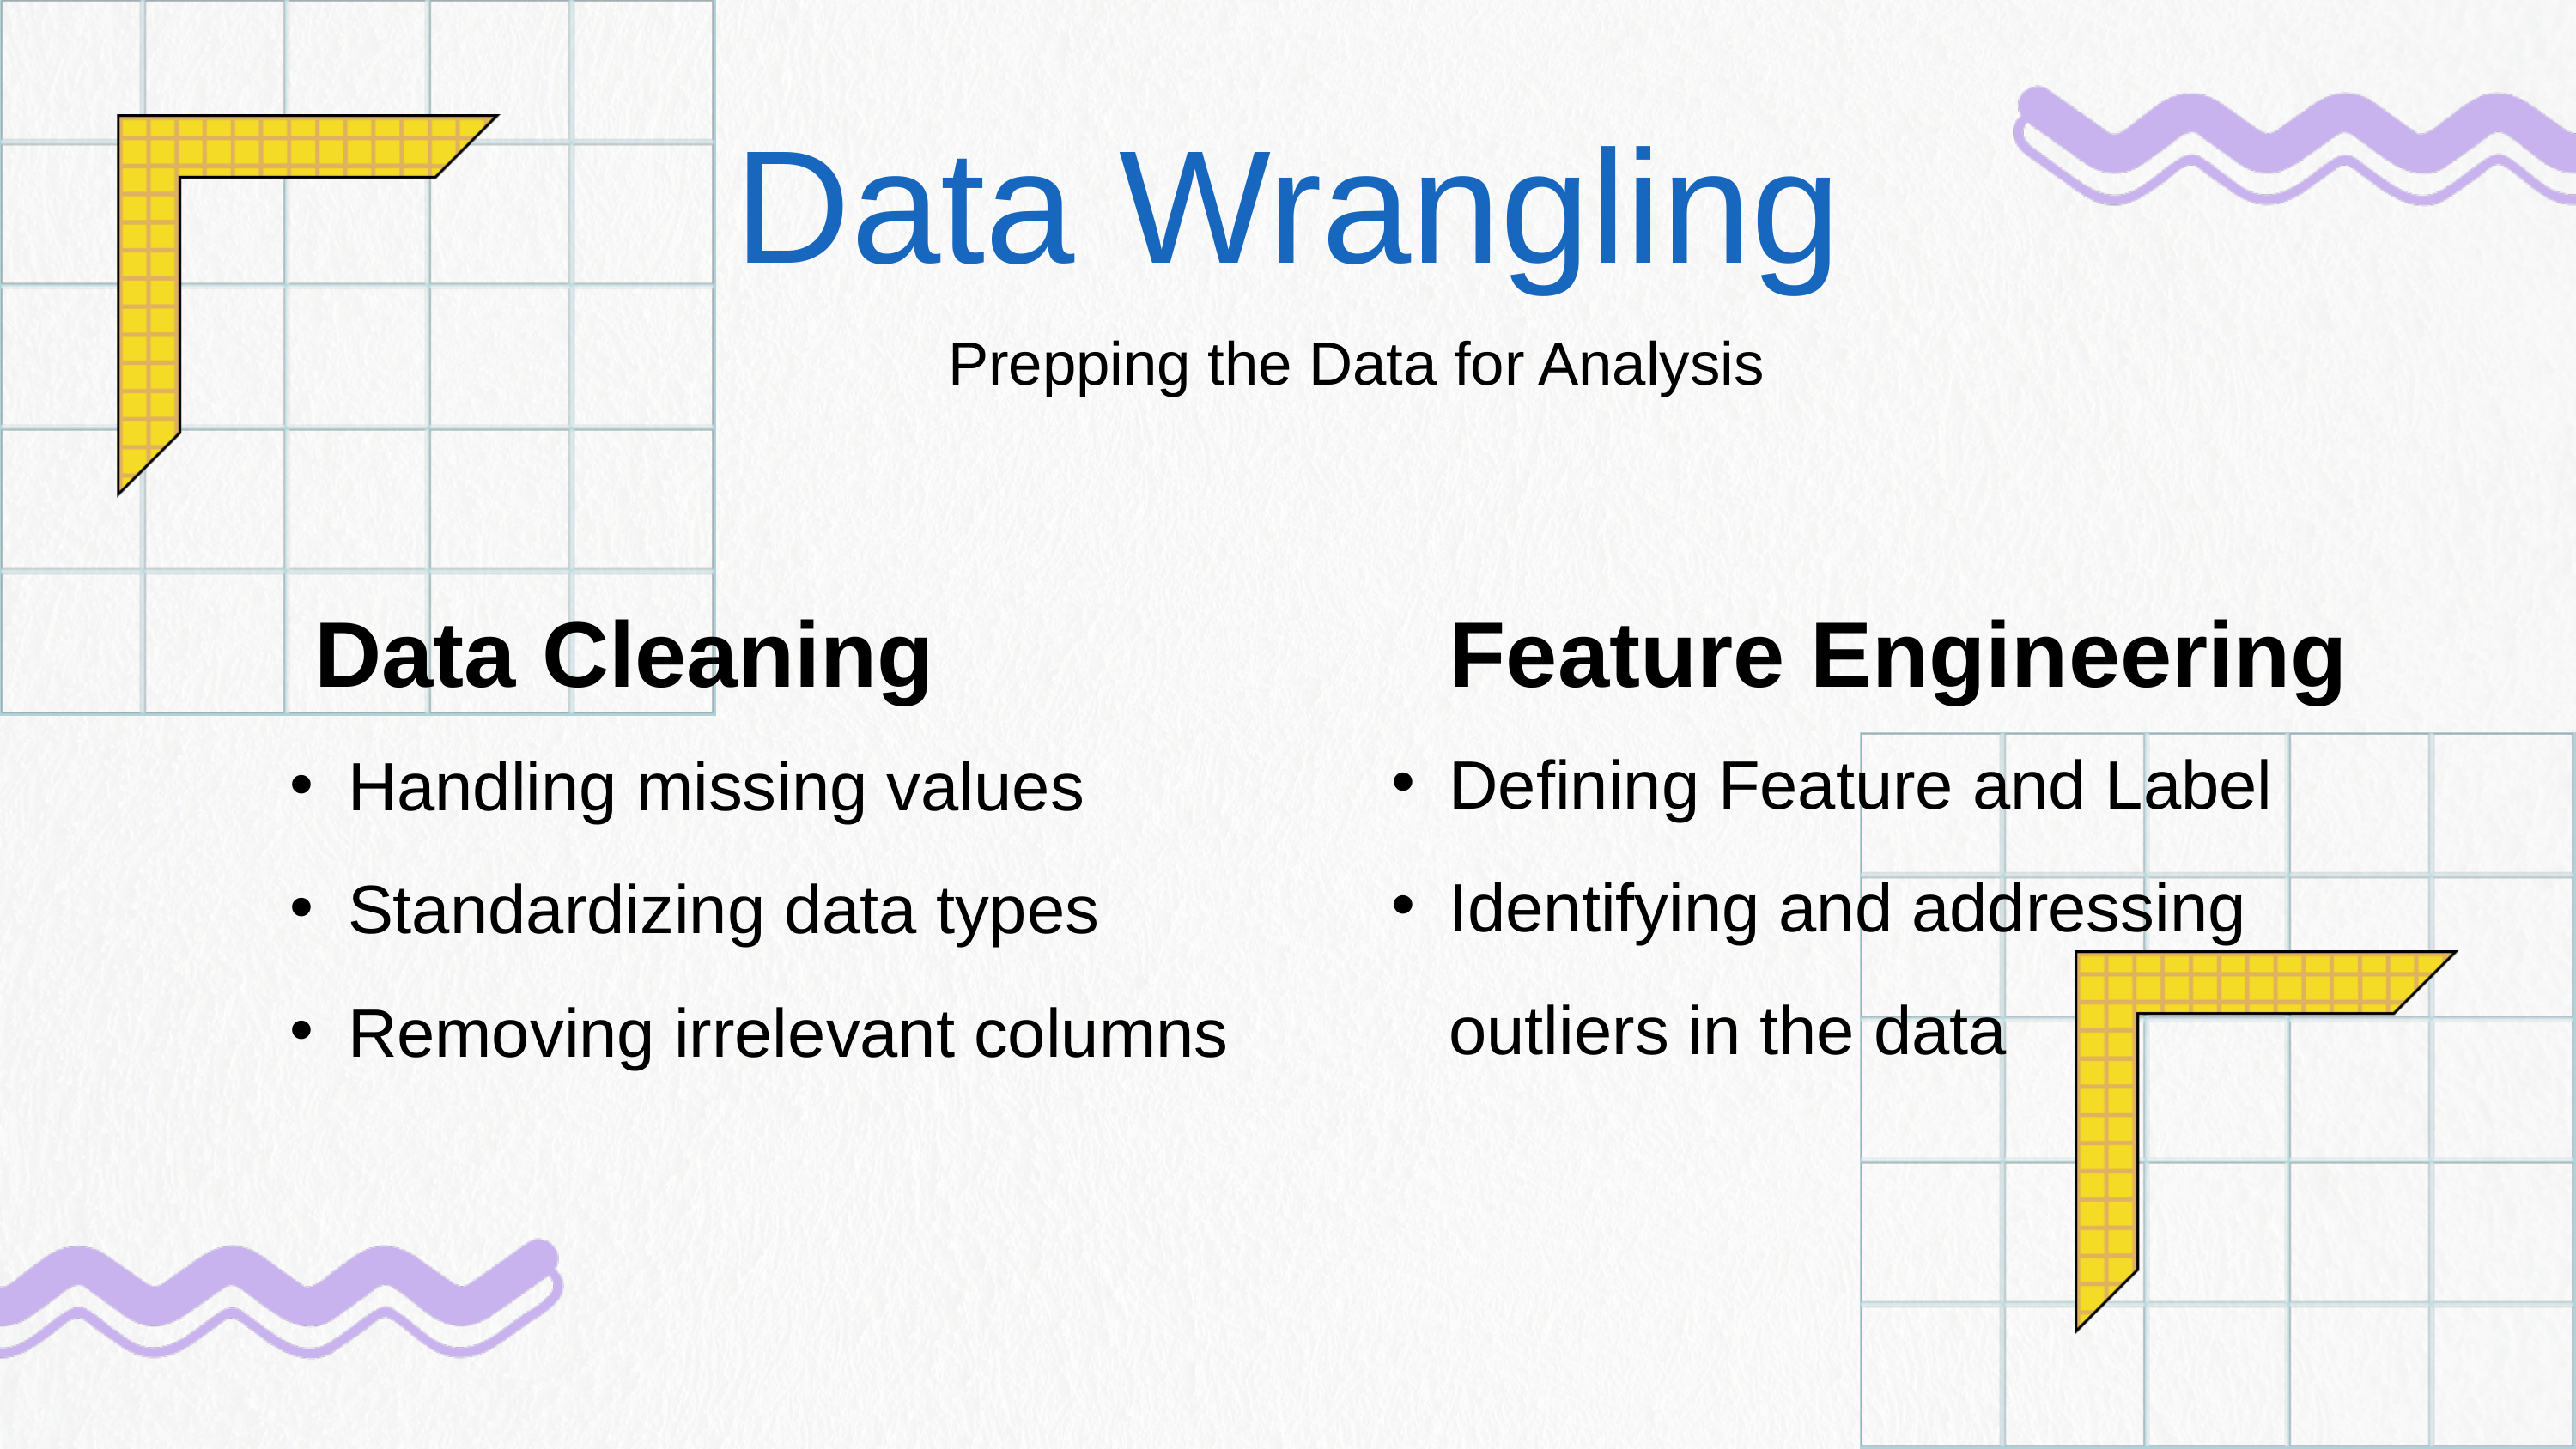

Data Wrangling
 Prepping the Data for Analysis
Data Cleaning
Feature Engineering
Defining Feature and Label
Identifying and addressing outliers in the data
Handling missing values
Standardizing data types
Removing irrelevant columns